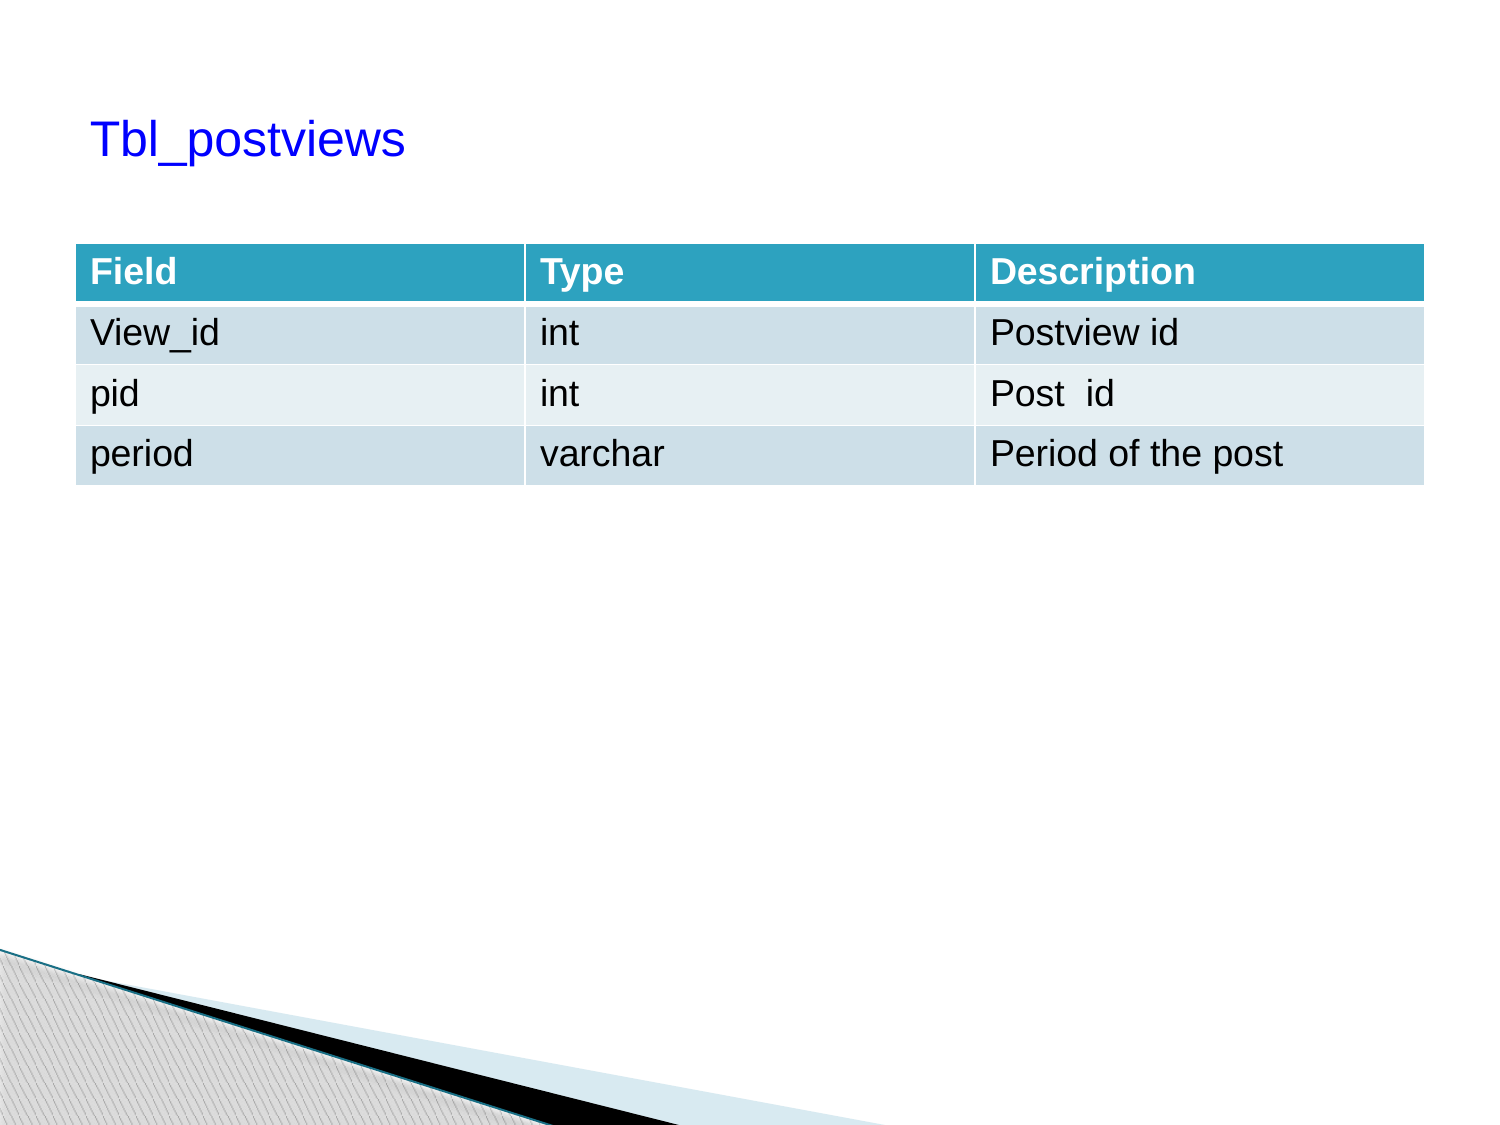

# Tbl_postviews
| Field | Type | Description |
| --- | --- | --- |
| View\_id | int | Postview id |
| pid | int | Post id |
| period | varchar | Period of the post |